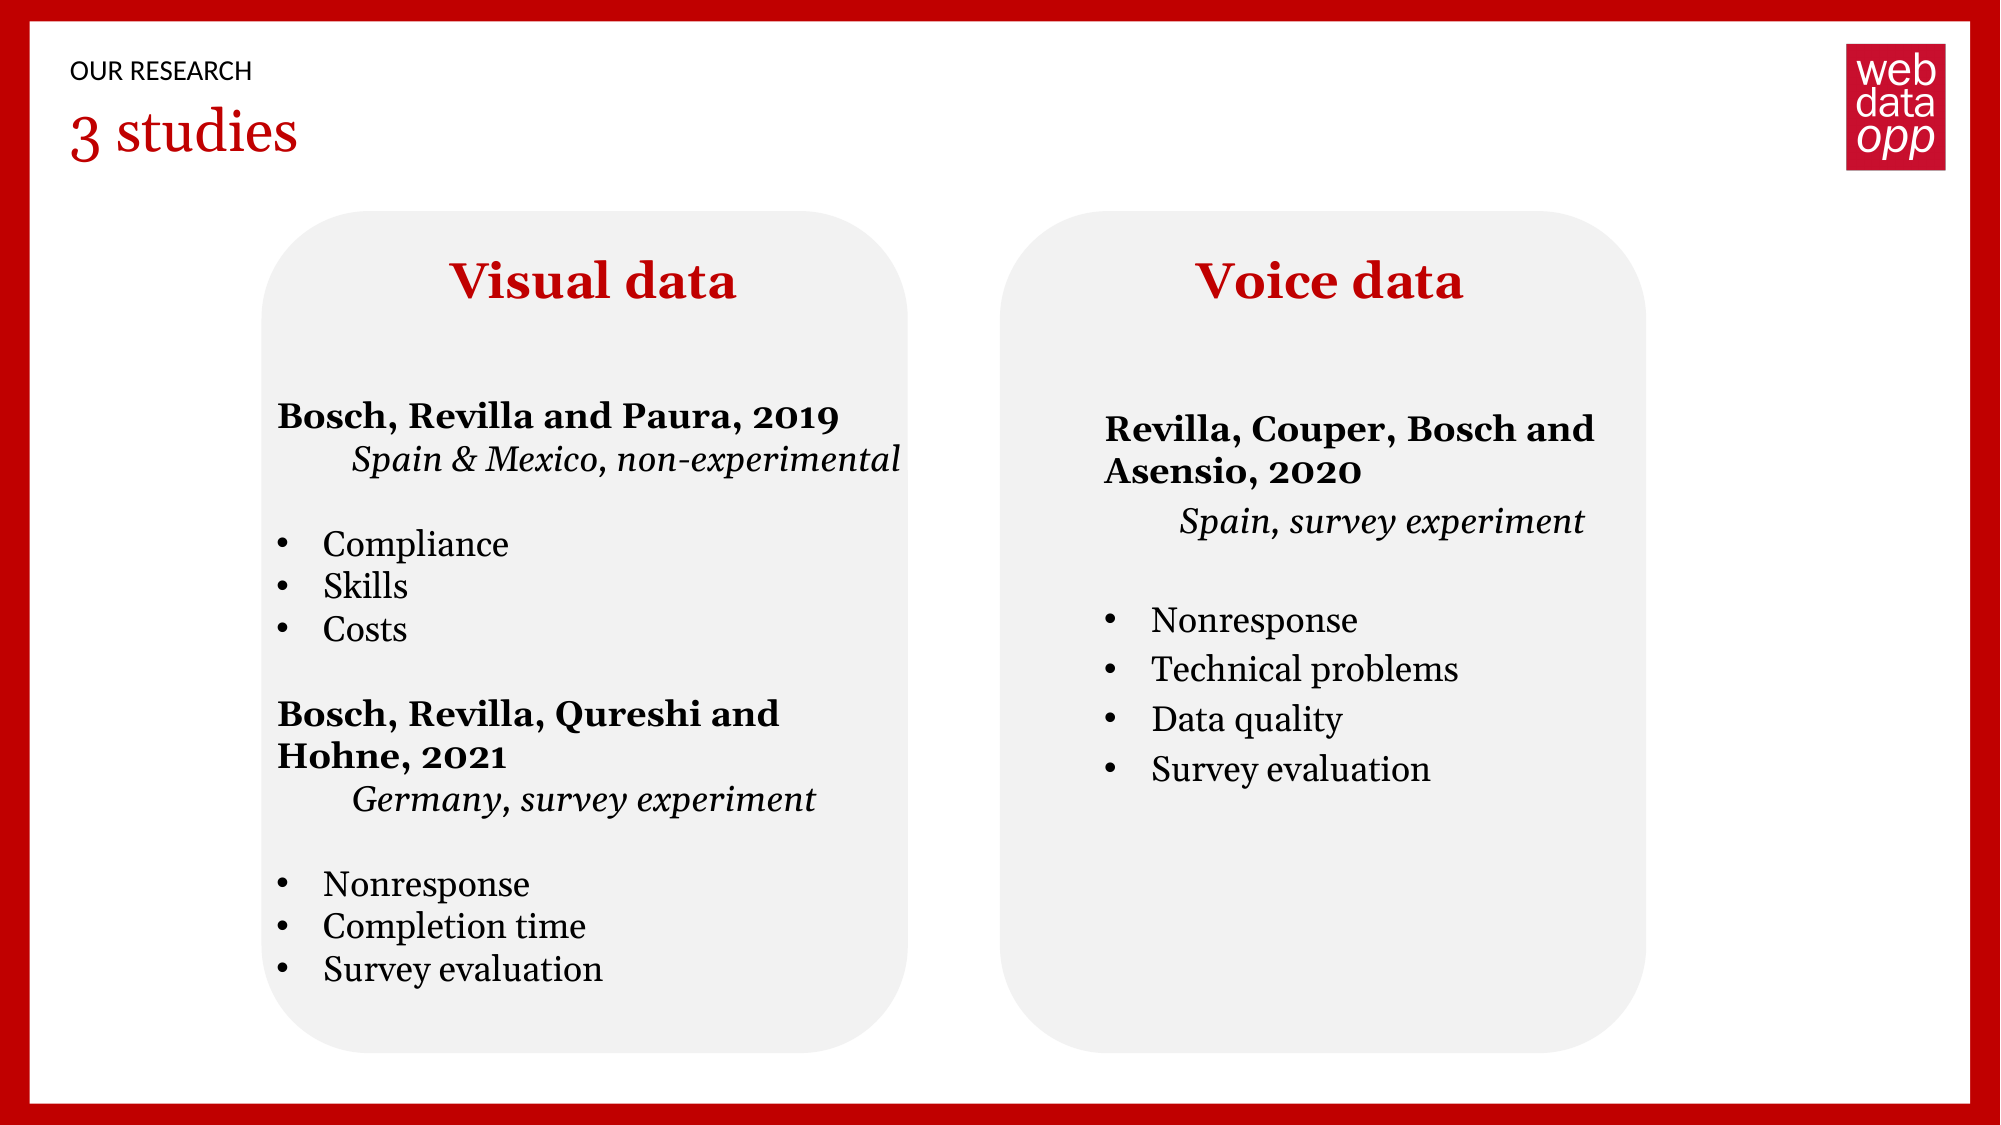

OUR RESEARCH
# 3 studies

Visual data

Bosch, Revilla and Paura, 2019
Spain & Mexico, non-experimental

Compliance
Skills
Costs

Bosch, Revilla, Qureshi and Hohne, 2021
Germany, survey experiment

Nonresponse
Completion time
Survey evaluation

Voice data

Revilla, Couper, Bosch and Asensio, 2020
Spain, survey experiment

Nonresponse
Technical problems
Data quality
Survey evaluation